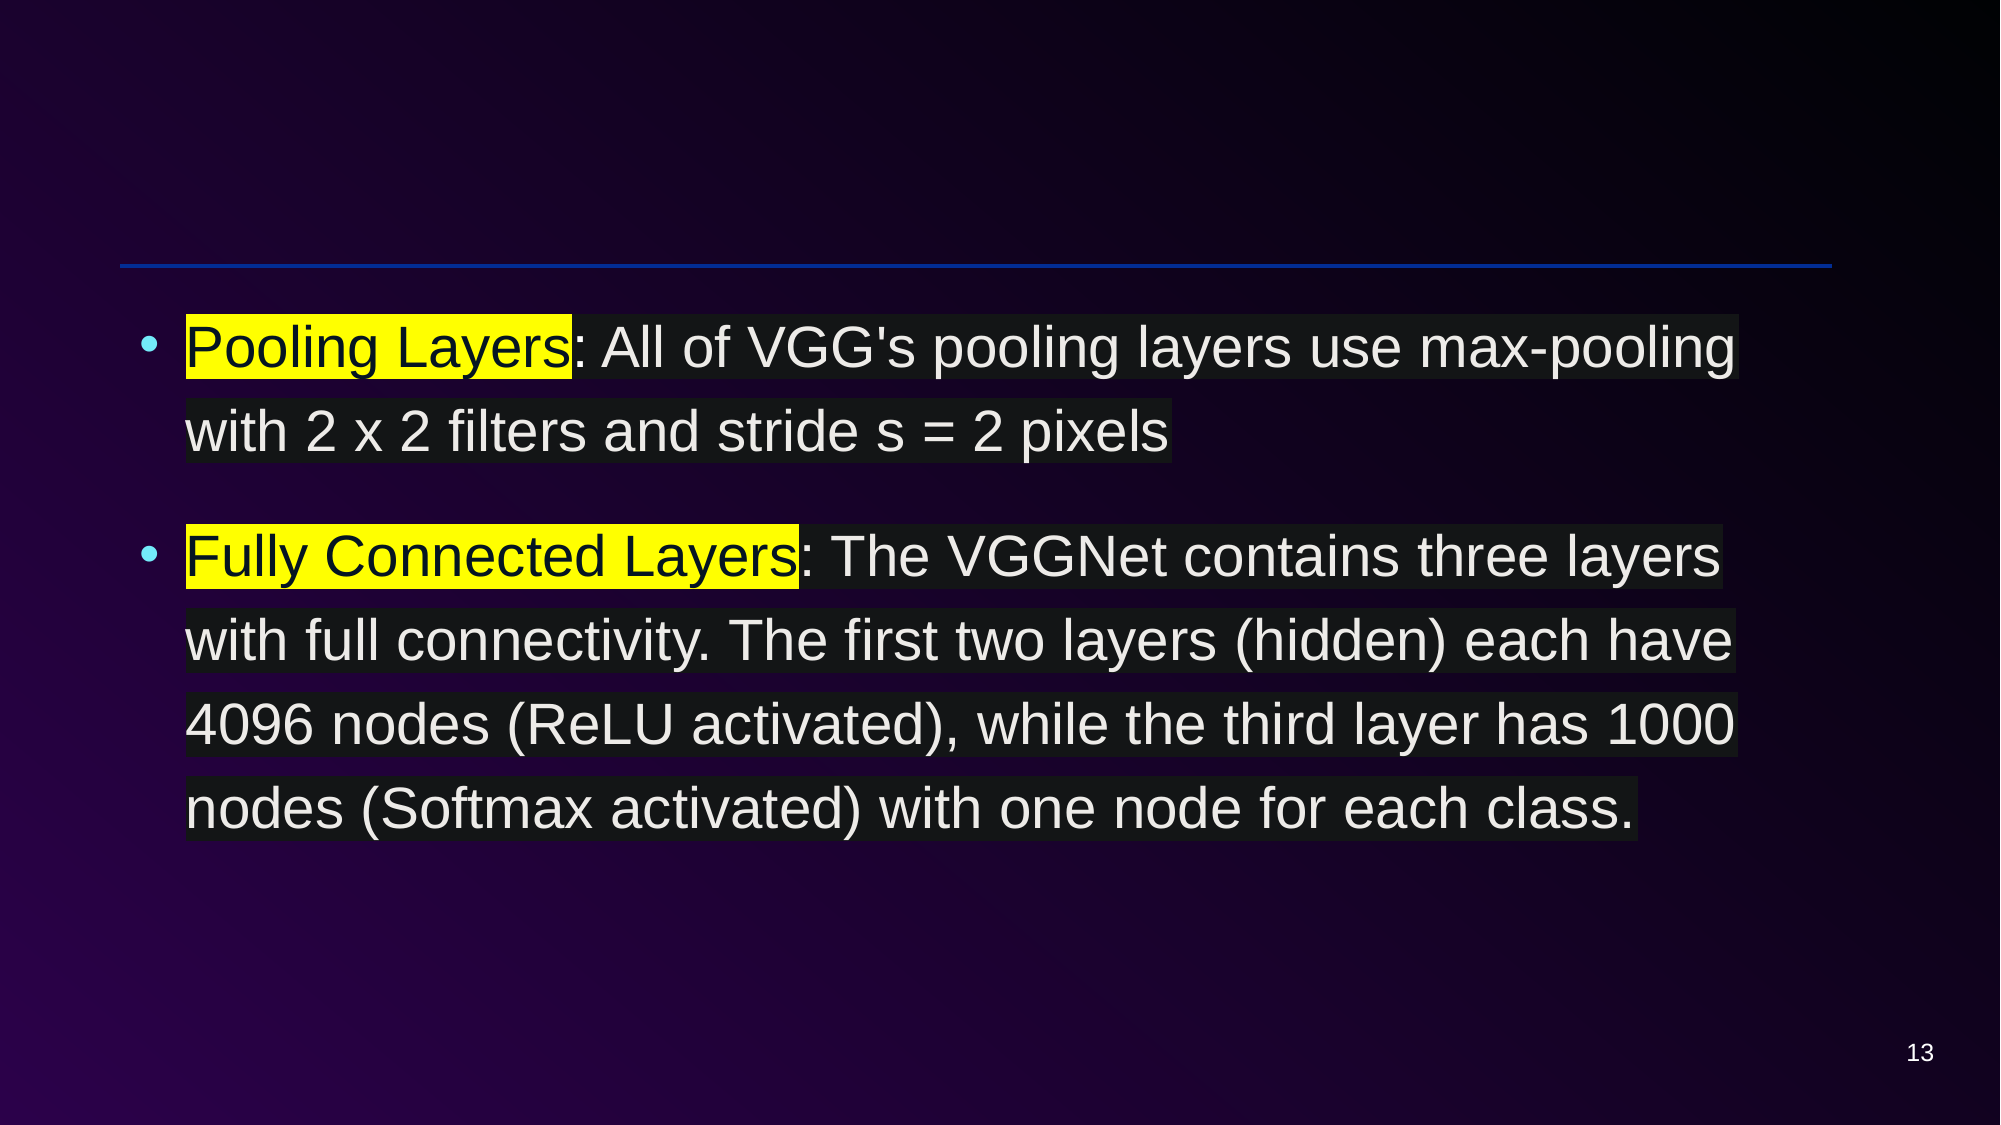

#
Pooling Layers: All of VGG's pooling layers use max-pooling with 2 x 2 filters and stride s = 2 pixels
Fully Connected Layers: The VGGNet contains three layers with full connectivity. The first two layers (hidden) each have 4096 nodes (ReLU activated), while the third layer has 1000 nodes (Softmax activated) with one node for each class.

13